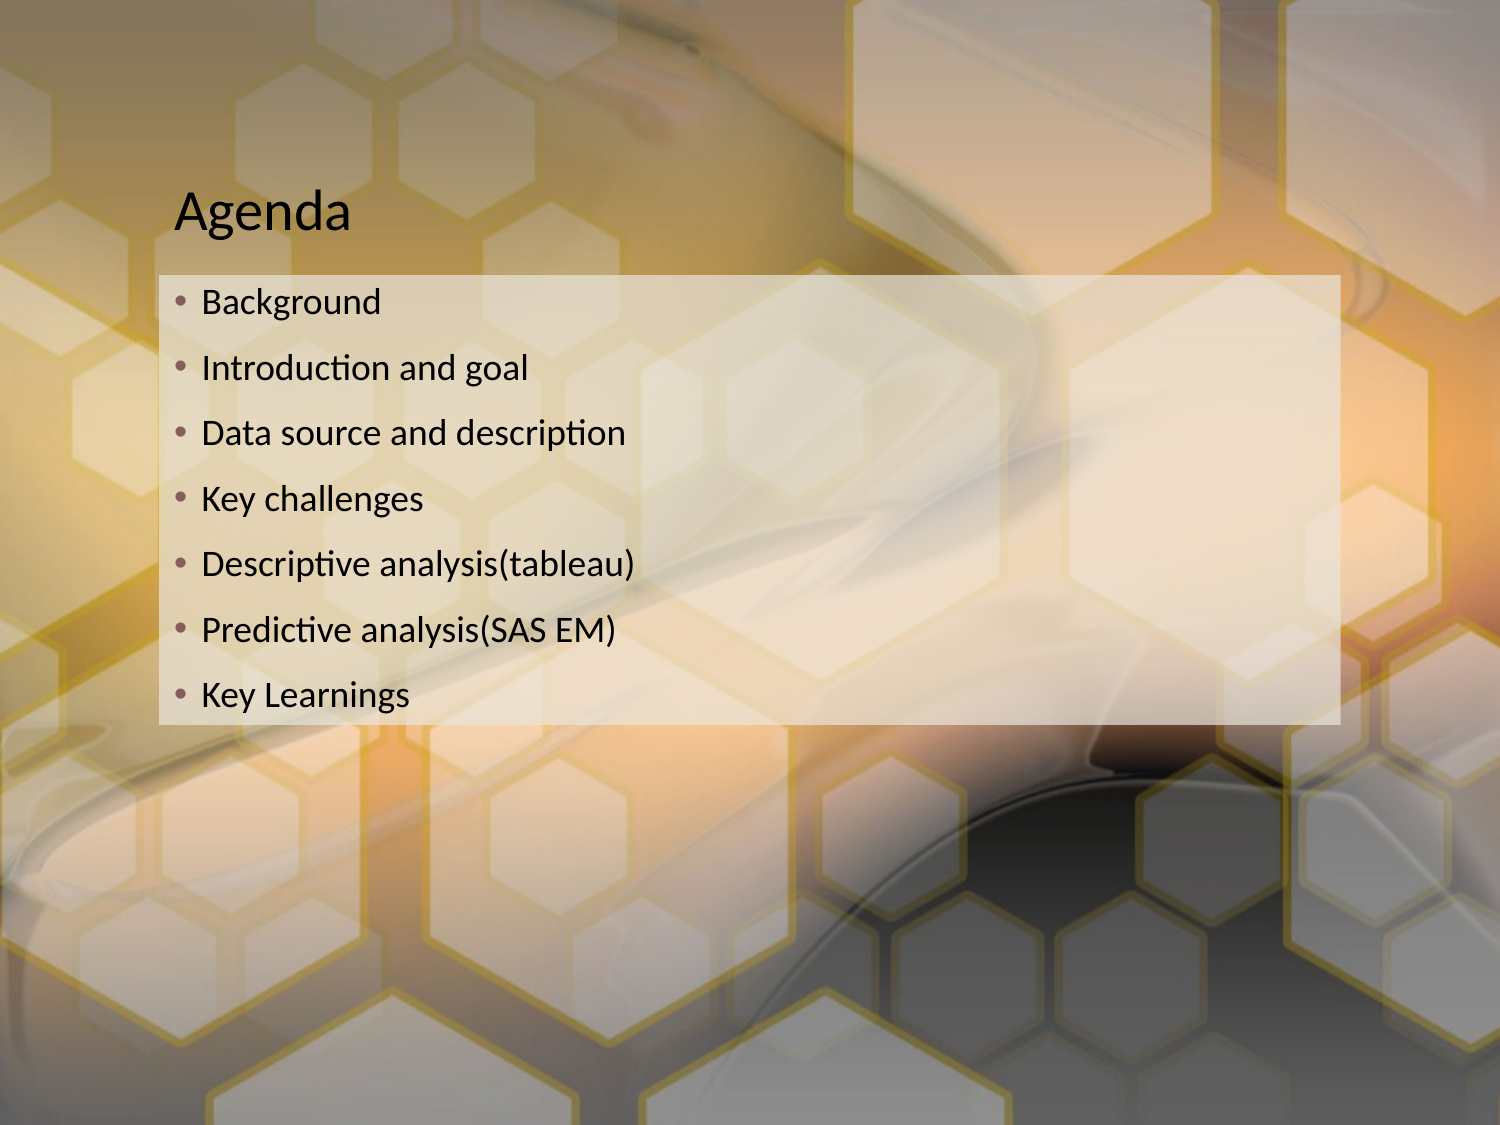

# Agenda
Background
Introduction and goal
Data source and description
Key challenges
Descriptive analysis(tableau)
Predictive analysis(SAS EM)
Key Learnings